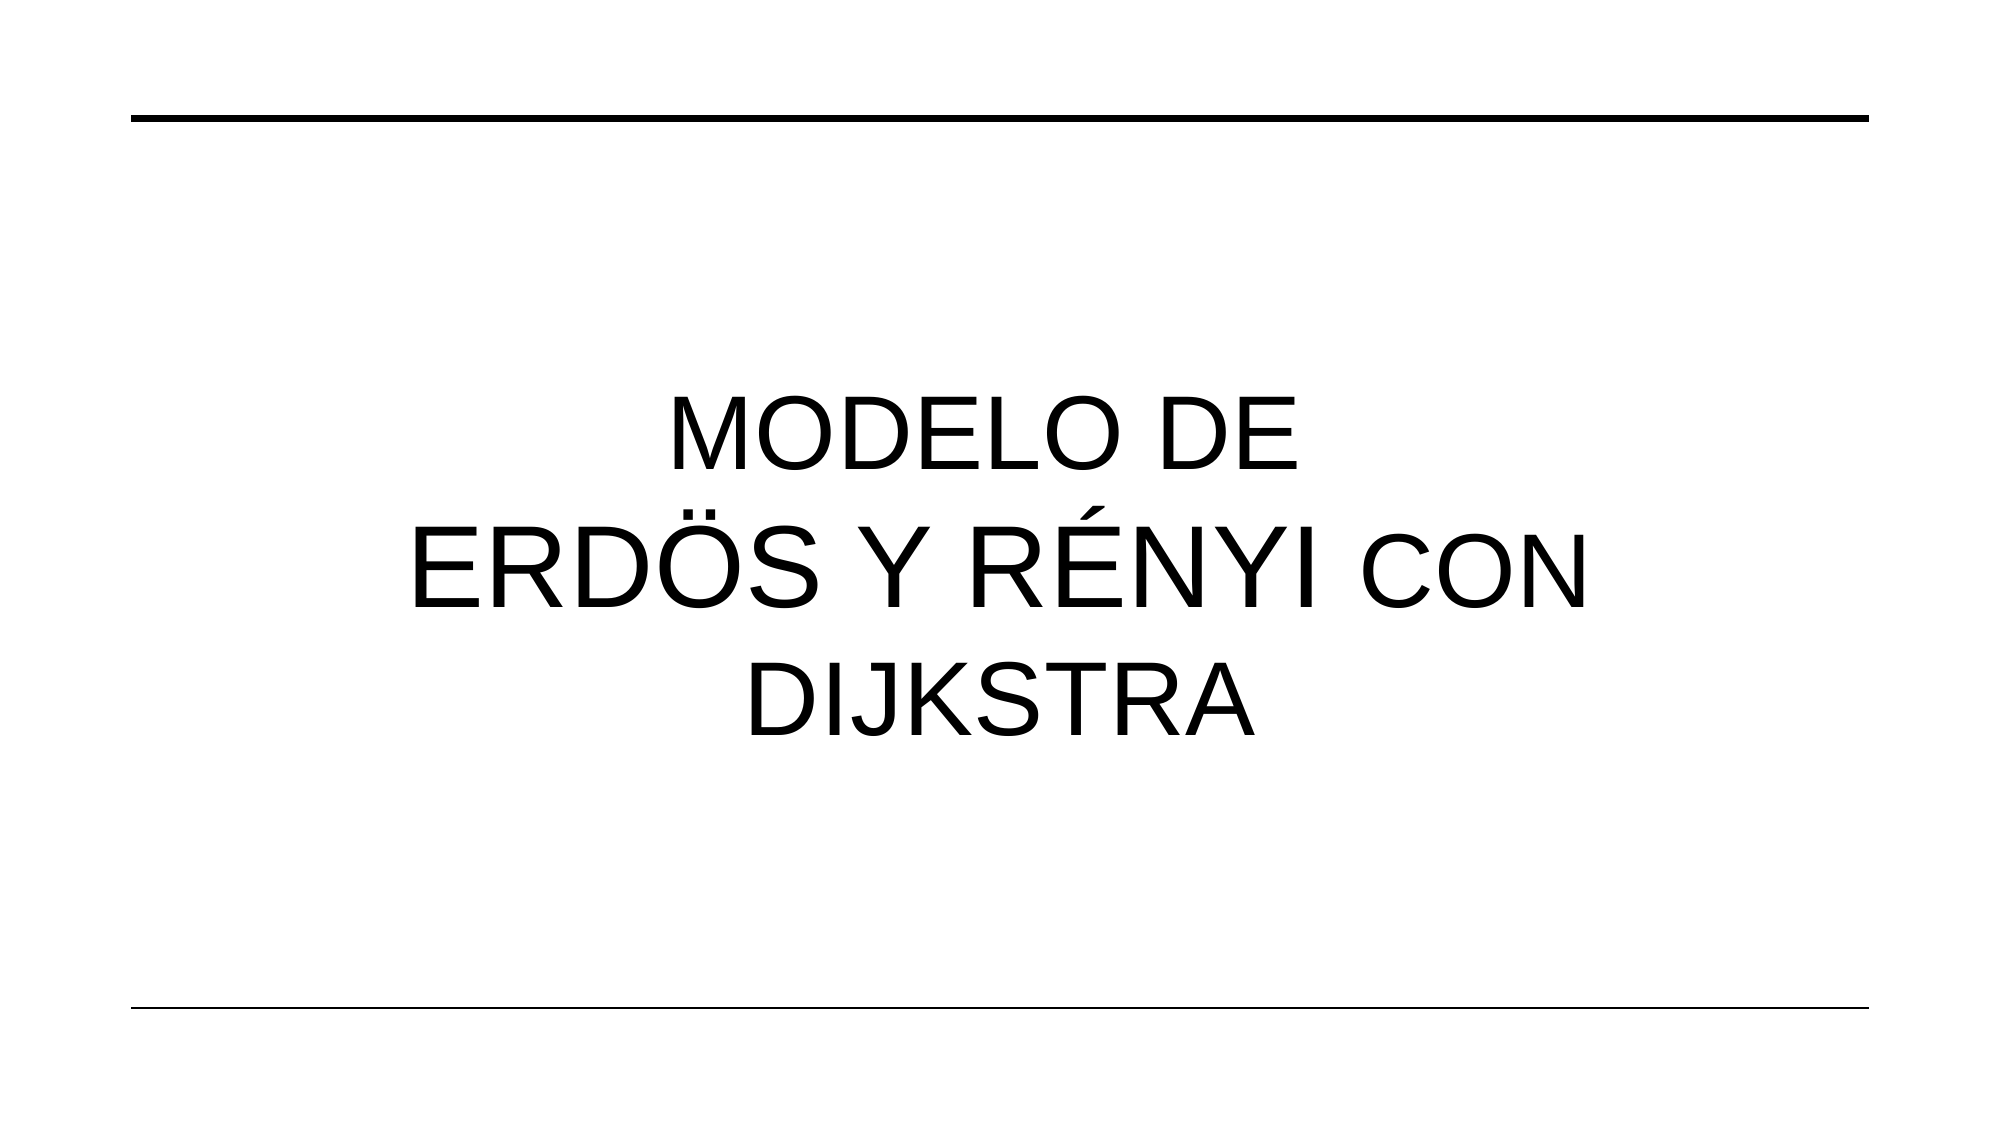

# Modelo de Erdös y Rényi con dijkstra